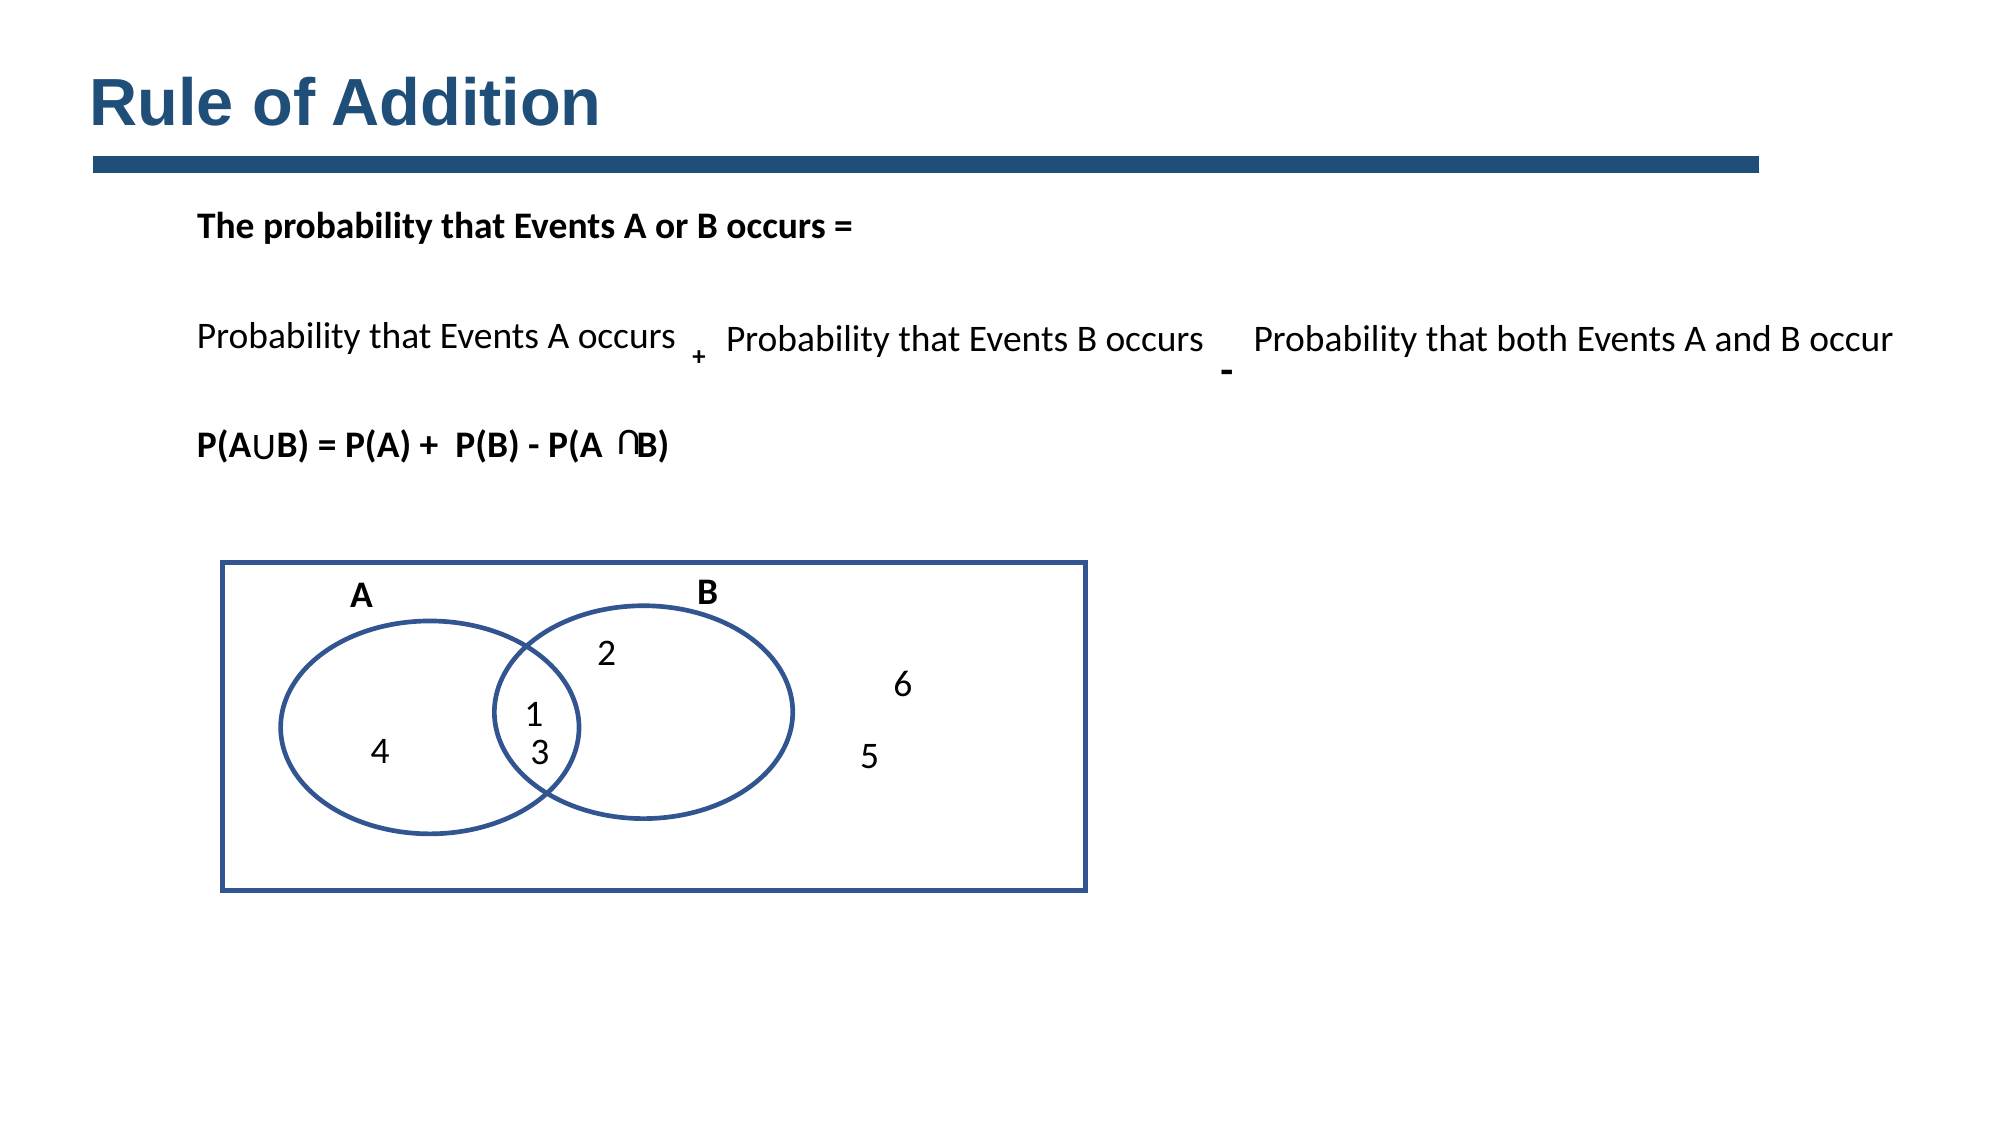

Rule of Addition

The probability that Events A or B occurs =
-
+
Probability that Events A occurs
Probability that both Events A and B occur
Probability that Events B occurs
P(A   B) = P(A) +  P(B) - P(A    B)
U
U
B

A

2
6
1
4
3
5